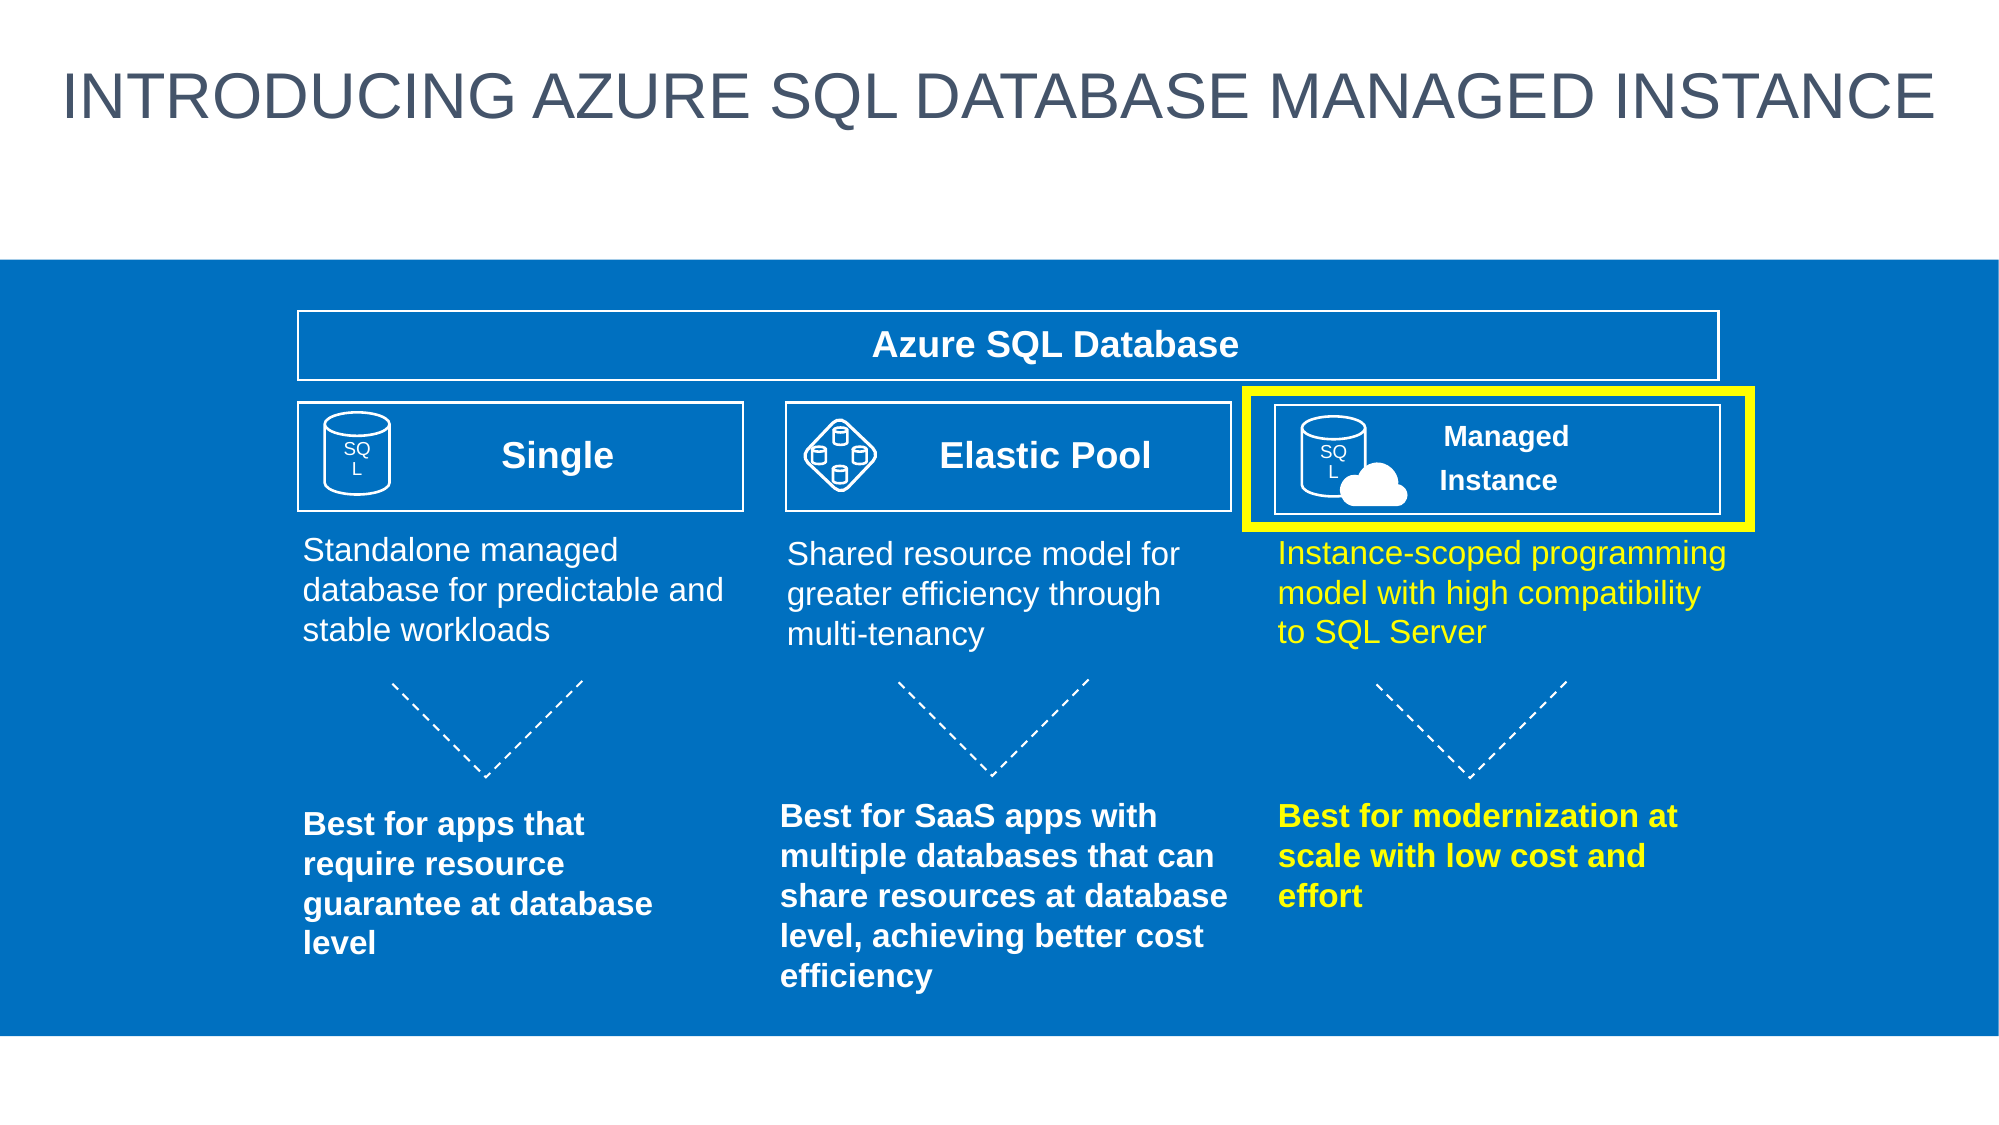

# Introducing Azure SQL Database Managed Instance

         Azure SQL Database

         Single
         Elastic Pool
                          Managed
                    Instance
SQL
SQL

Standalone managed database for predictable and stable workloads
Instance-scoped programming model with high compatibility to SQL Server

Shared resource model for greater efficiency through multi-tenancy

Best for SaaS apps with multiple databases that can share resources at database level, achieving better cost efficiency
Best for modernization at scale with low cost and effort
Best for apps that require resource guarantee at database level